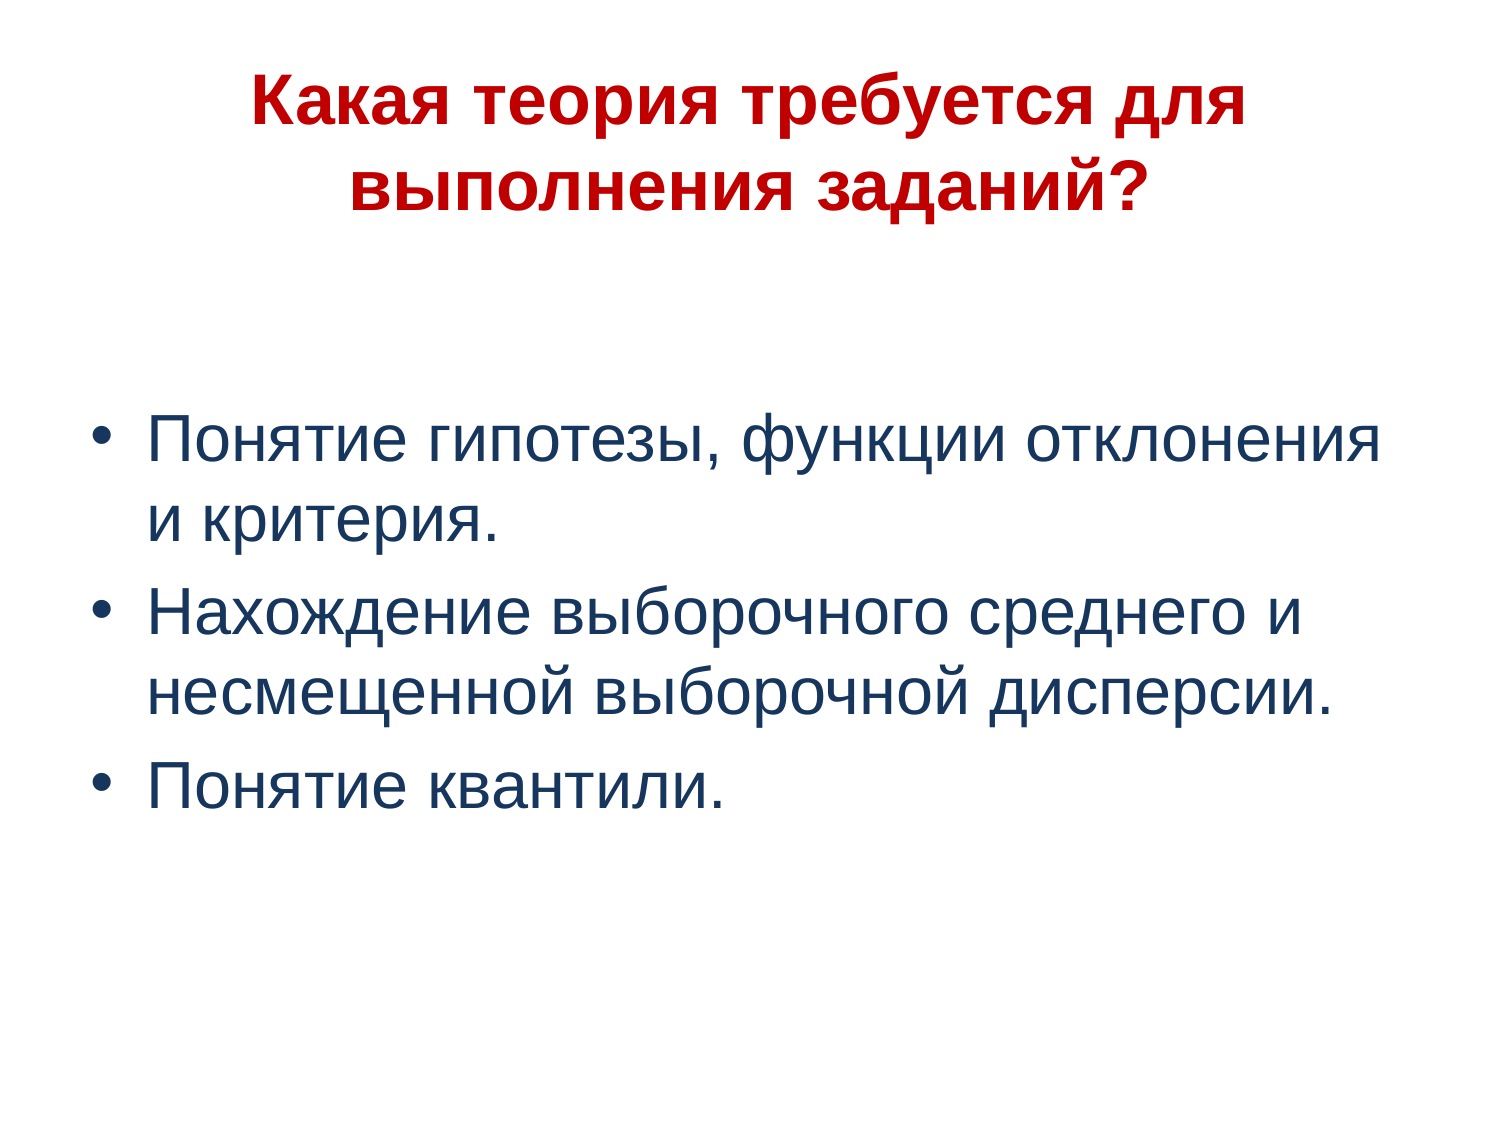

# Какая теория требуется для выполнения заданий?
Понятие гипотезы, функции отклонения и критерия.
Нахождение выборочного среднего и несмещенной выборочной дисперсии.
Понятие квантили.